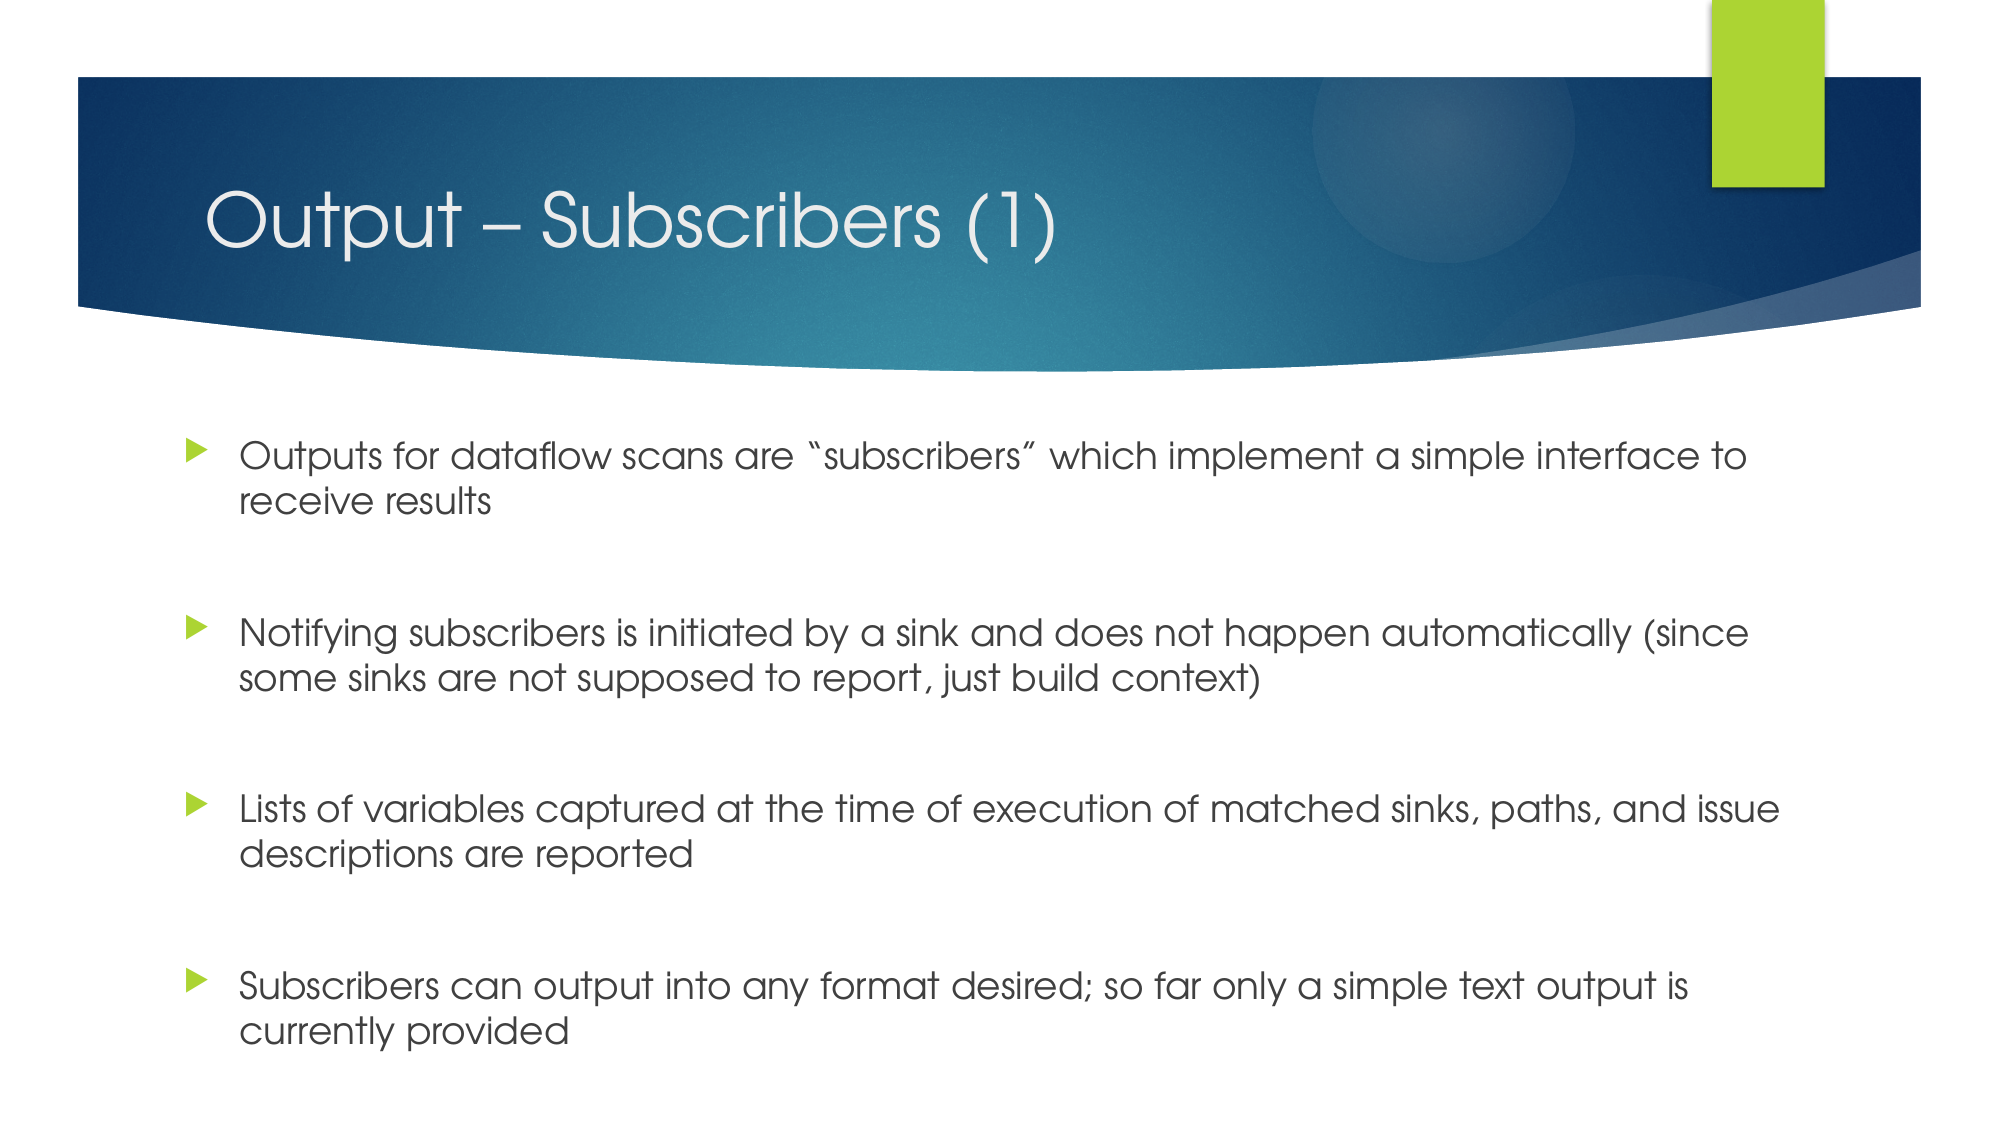

# Output – Subscribers (1)
Outputs for dataflow scans are “subscribers” which implement a simple interface to receive results

Notifying subscribers is initiated by a sink and does not happen automatically (since some sinks are not supposed to report, just build context)

Lists of variables captured at the time of execution of matched sinks, paths, and issue descriptions are reported

Subscribers can output into any format desired; so far only a simple text output is currently provided